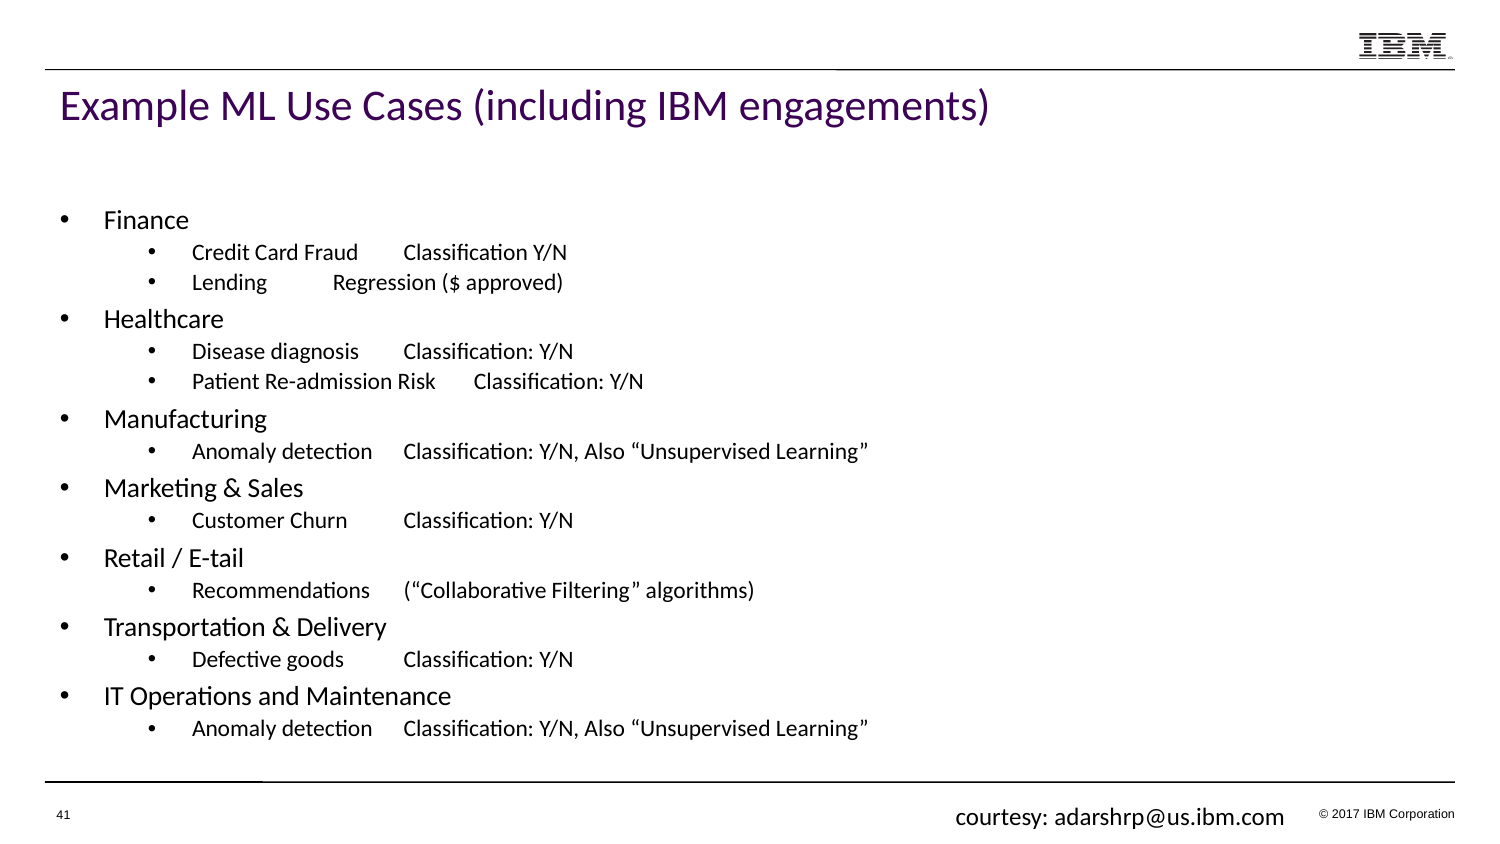

# Example ML Use Cases (including IBM engagements)
Finance
Credit Card Fraud			Classification Y/N
Lending				Regression ($ approved)
Healthcare
Disease diagnosis			Classification: Y/N
Patient Re-admission Risk		Classification: Y/N
Manufacturing
Anomaly detection			Classification: Y/N, Also “Unsupervised Learning”
Marketing & Sales
Customer Churn			Classification: Y/N
Retail / E-tail
Recommendations			(“Collaborative Filtering” algorithms)
Transportation & Delivery
Defective goods			Classification: Y/N
IT Operations and Maintenance
Anomaly detection 			Classification: Y/N, Also “Unsupervised Learning”

courtesy: adarshrp@us.ibm.com